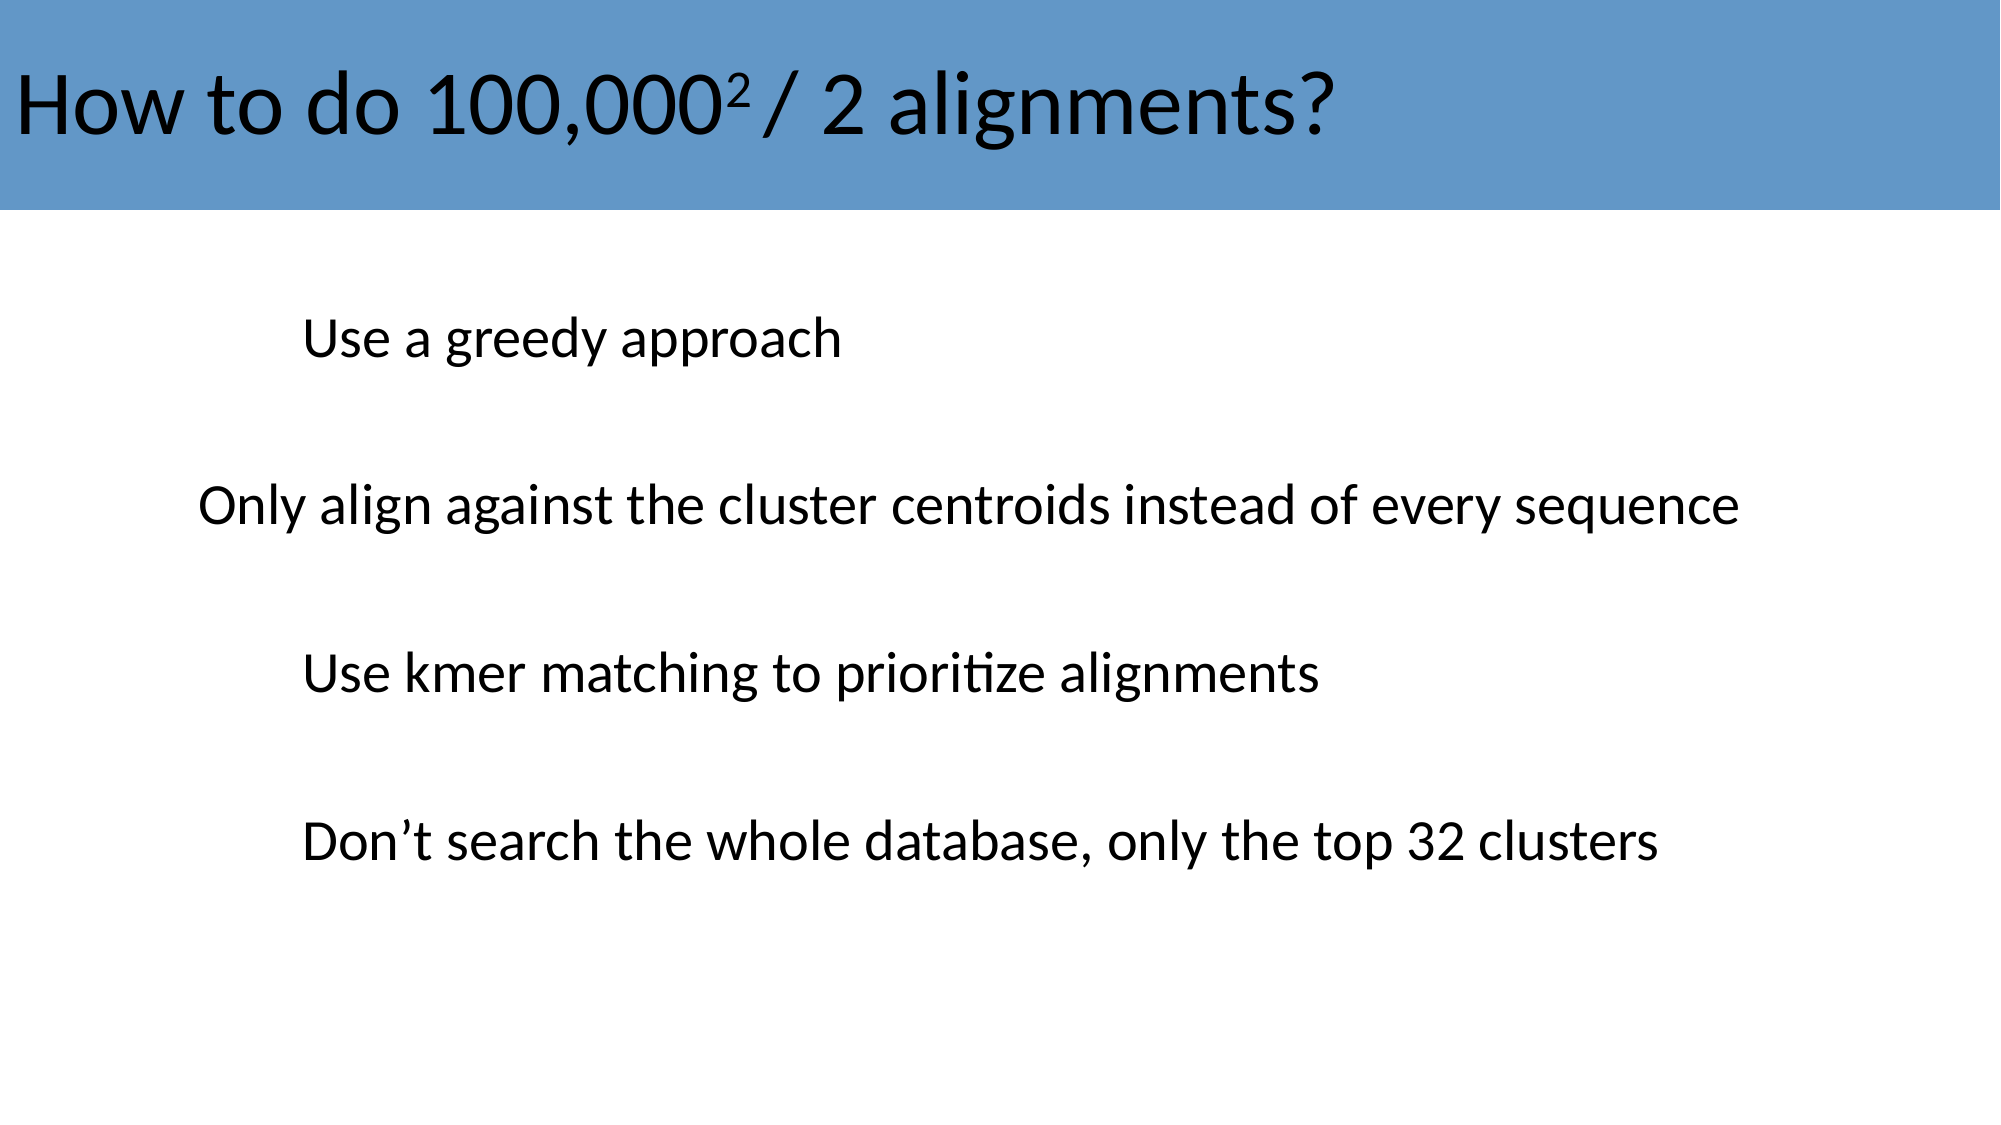

# How to do 100,0002 / 2 alignments?
	Use a greedy approach

Only align against the cluster centroids instead of every sequence

	Use kmer matching to prioritize alignments

	Don’t search the whole database, only the top 32 clusters